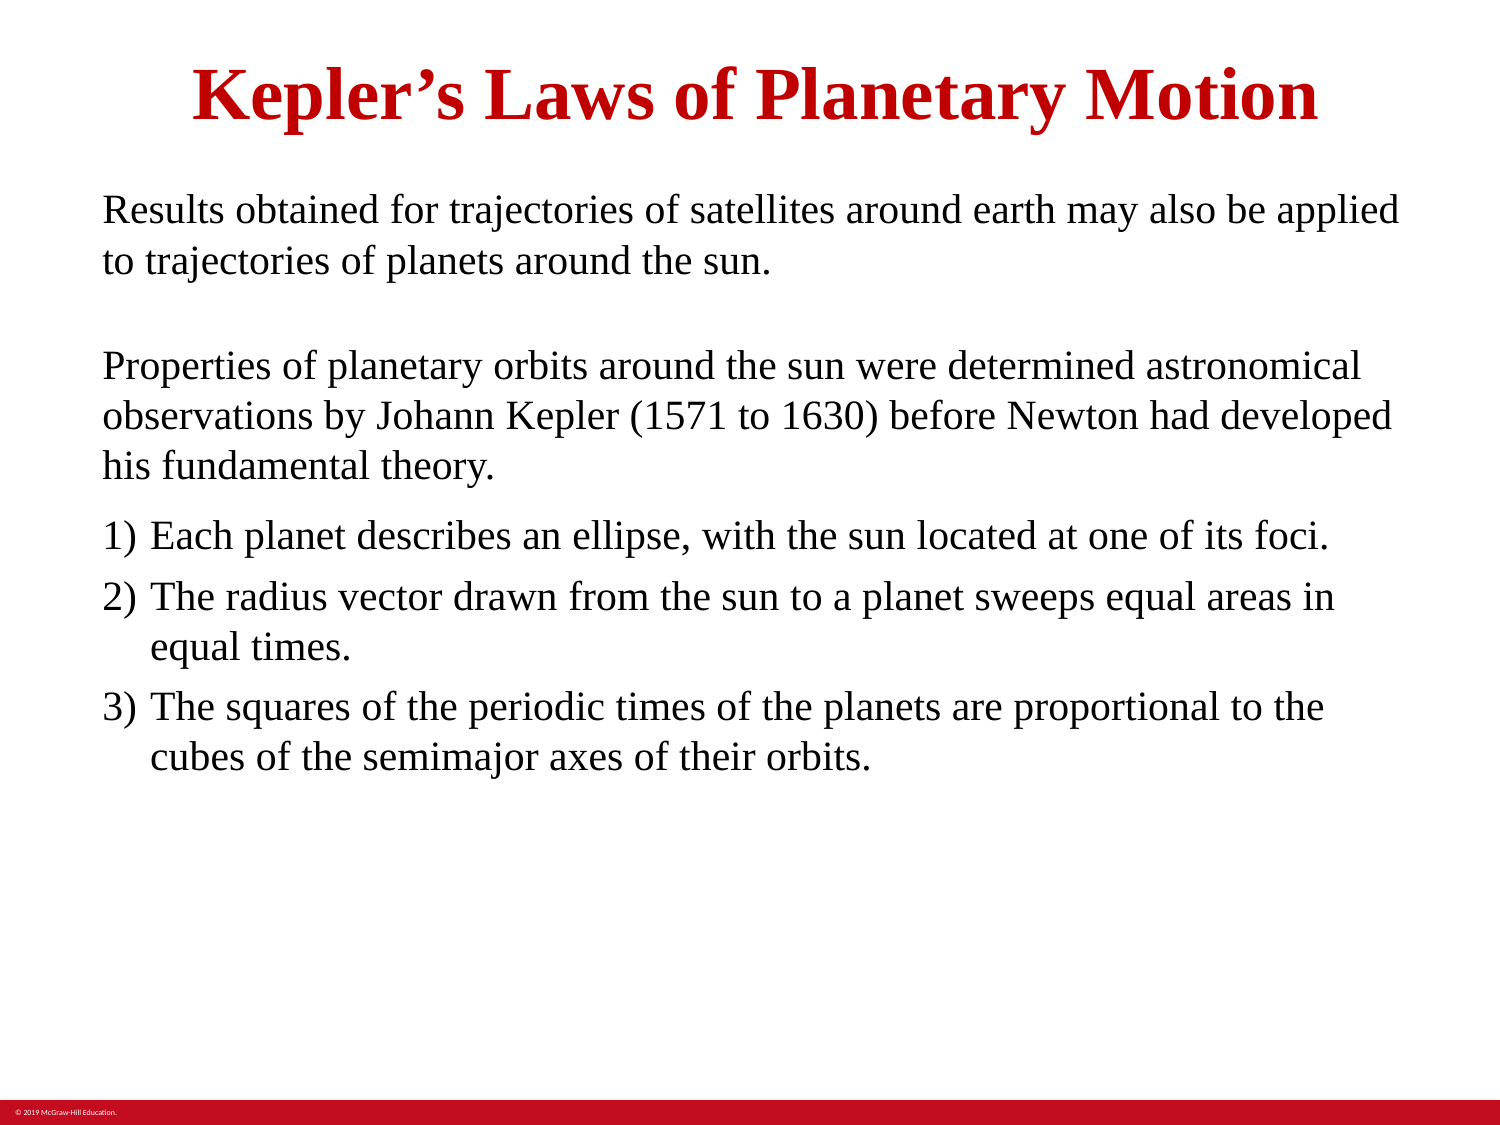

# Kepler’s Laws of Planetary Motion
Results obtained for trajectories of satellites around earth may also be applied to trajectories of planets around the sun.
Properties of planetary orbits around the sun were determined astronomical observations by Johann Kepler (1571 to 1630) before Newton had developed his fundamental theory.
Each planet describes an ellipse, with the sun located at one of its foci.
The radius vector drawn from the sun to a planet sweeps equal areas in equal times.
The squares of the periodic times of the planets are proportional to the cubes of the semimajor axes of their orbits.